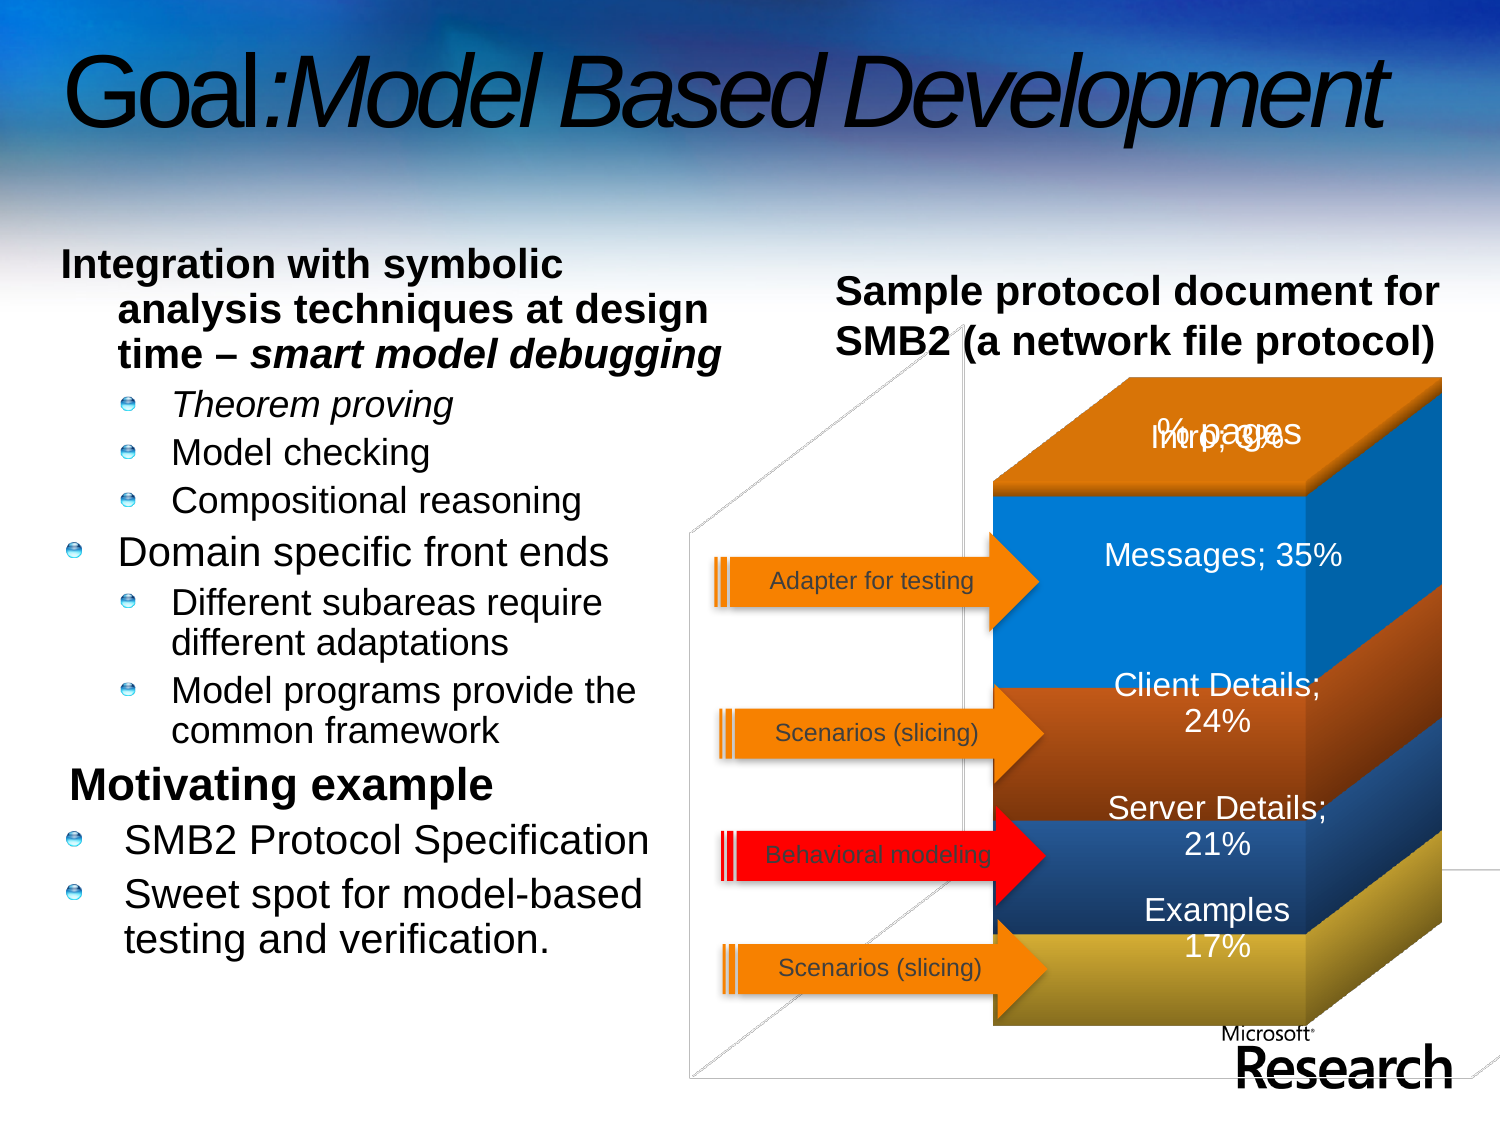

# Goal:Model Based Development
Integration with symbolic analysis techniques at design time – smart model debugging
Theorem proving
Model checking
Compositional reasoning
Domain specific front ends
Different subareas require different adaptations
Model programs provide the common framework
Motivating example
SMB2 Protocol Specification
Sweet spot for model-based testing and verification.
Sample protocol document for
SMB2 (a network file protocol)

[unsupported chart]

% pages
Adapter for testing
Scenarios (slicing)
Behavioral modeling
Scenarios (slicing)